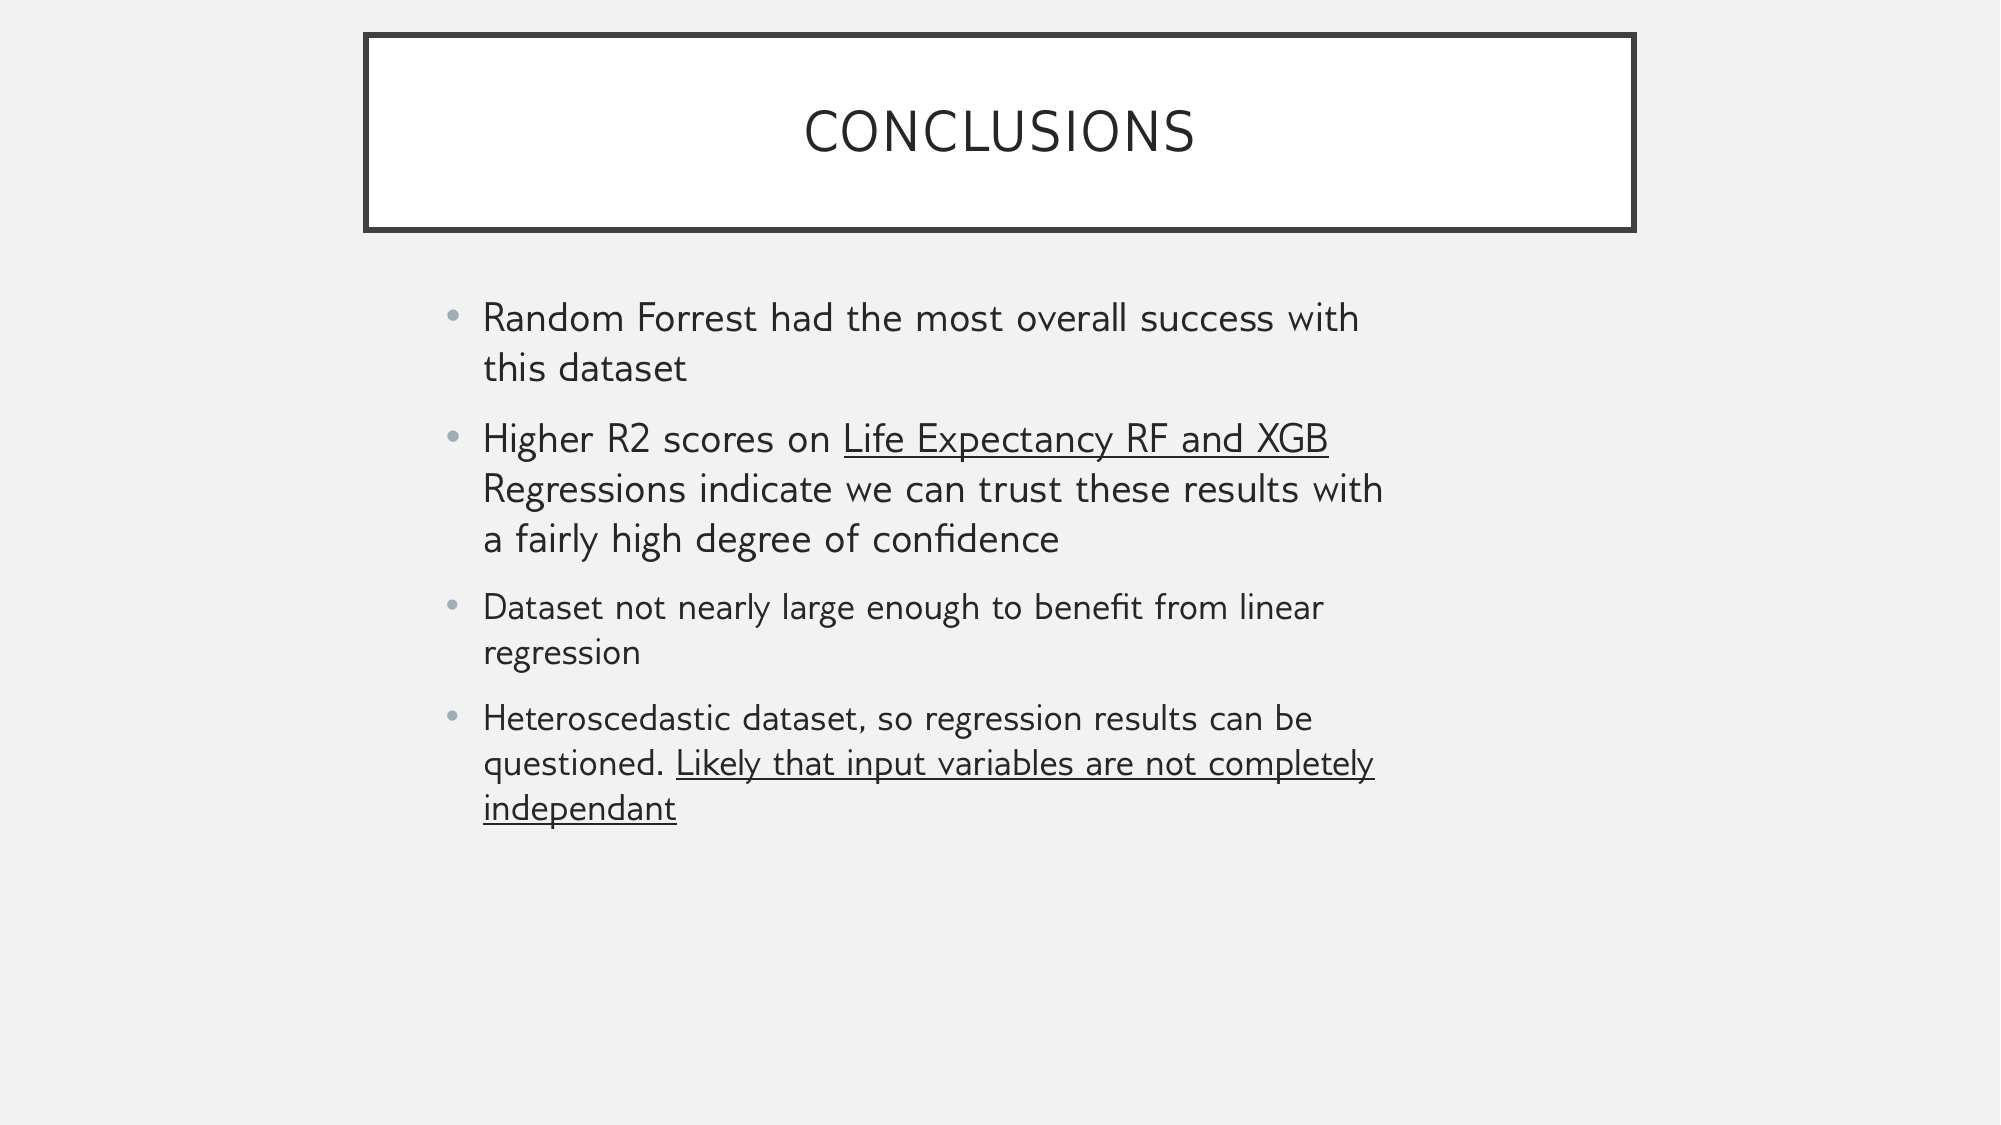

# Conclusions
Random Forrest had the most overall success with this dataset
Higher R2 scores on Life Expectancy RF and XGB Regressions indicate we can trust these results with a fairly high degree of confidence
Dataset not nearly large enough to benefit from linear regression
Heteroscedastic dataset, so regression results can be questioned. Likely that input variables are not completely independant